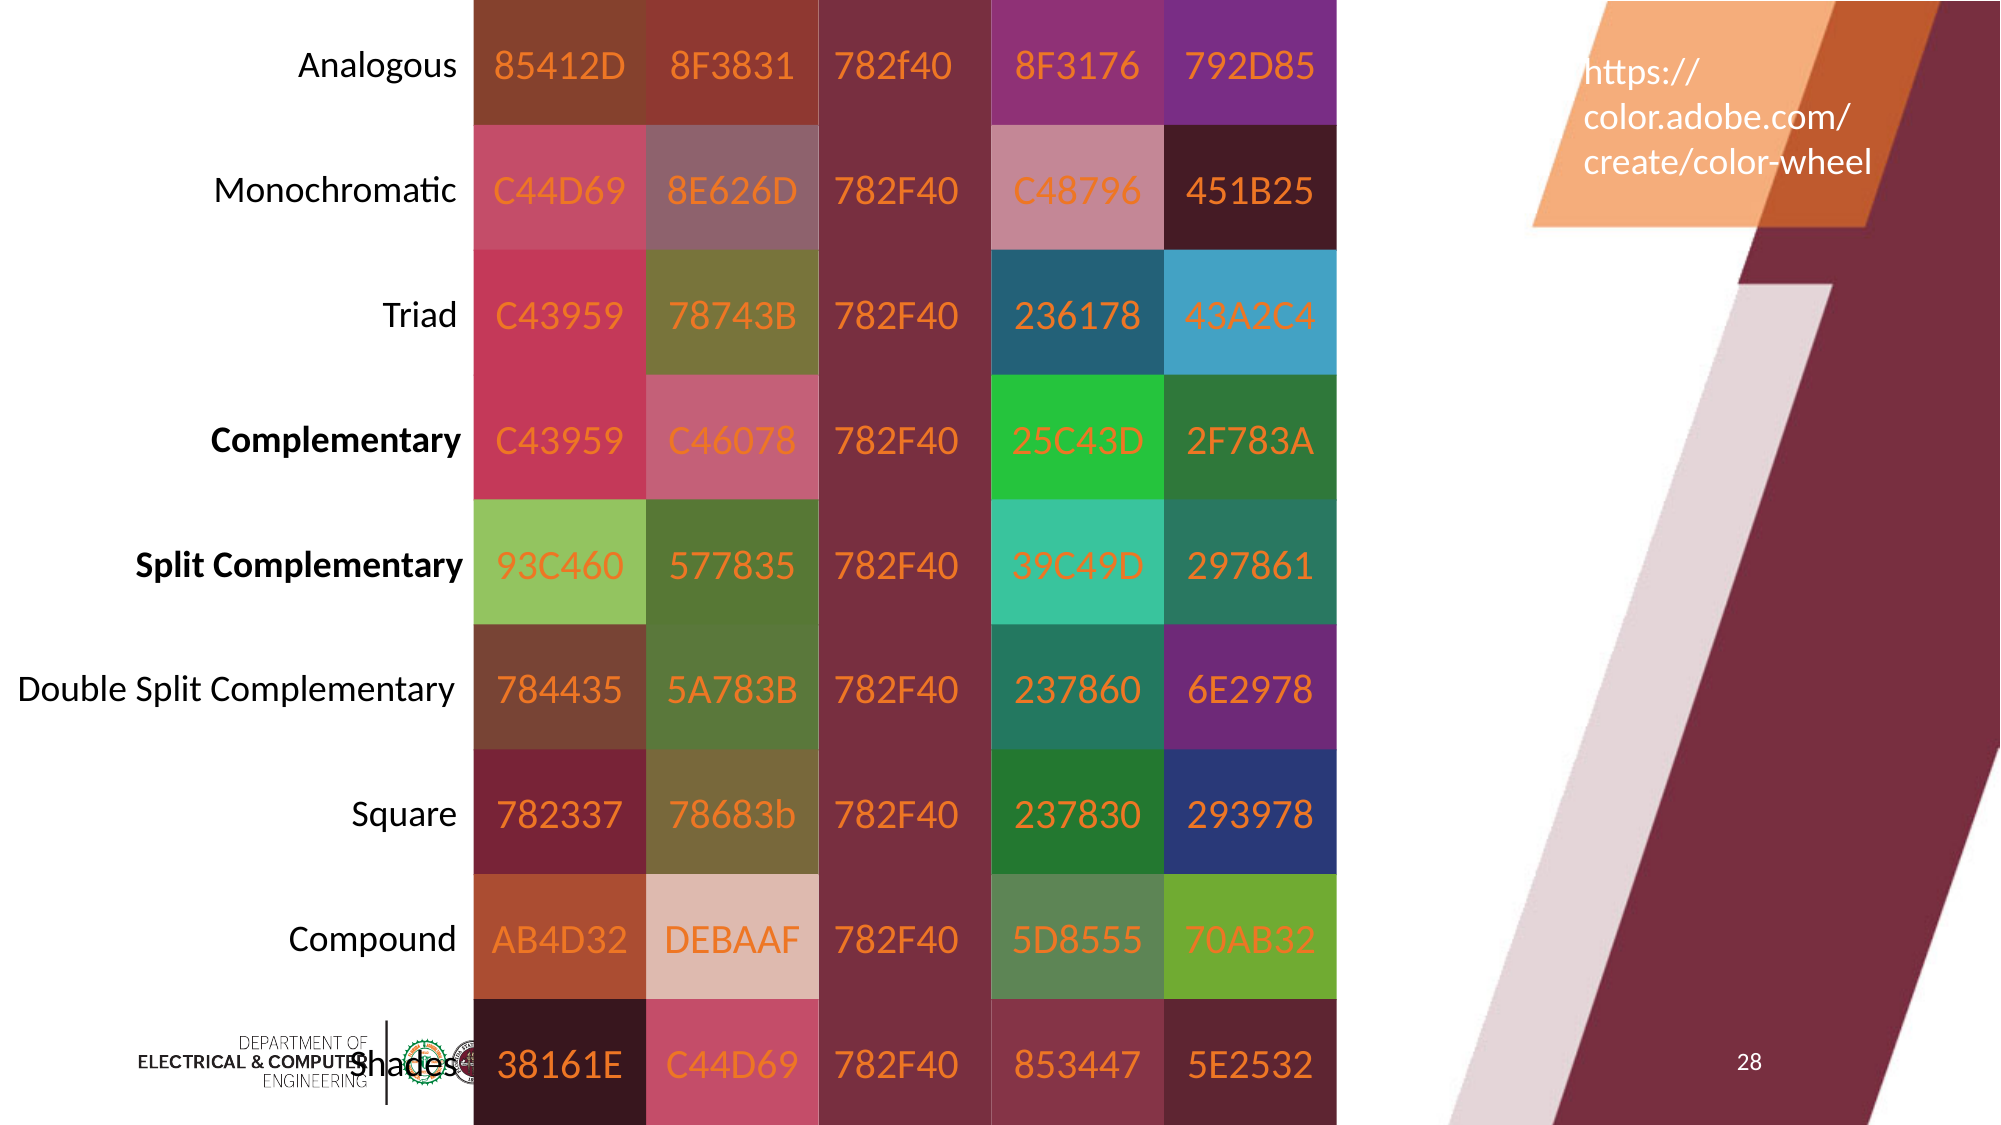

85412D
8F3831
782f40
8F3176
792D85
Analogous
C44D69
8E626D
782F40
C48796
451B25
Monochromatic
C43959
78743B
782F40
236178
43A2C4
Triad
C43959
C46078
782F40
25C43D
2F783A
Complementary
93C460
577835
782F40
39C49D
297861
Split Complementary
784435
5A783B
782F40
237860
6E2978
Double Split Complementary
782337
78683b
782F40
237830
293978
Square
AB4D32
DEBAAF
782F40
5D8555
70AB32
Compound
38161E
C44D69
782F40
853447
5E2532
Shades
https://color.adobe.com/create/color-wheel
28